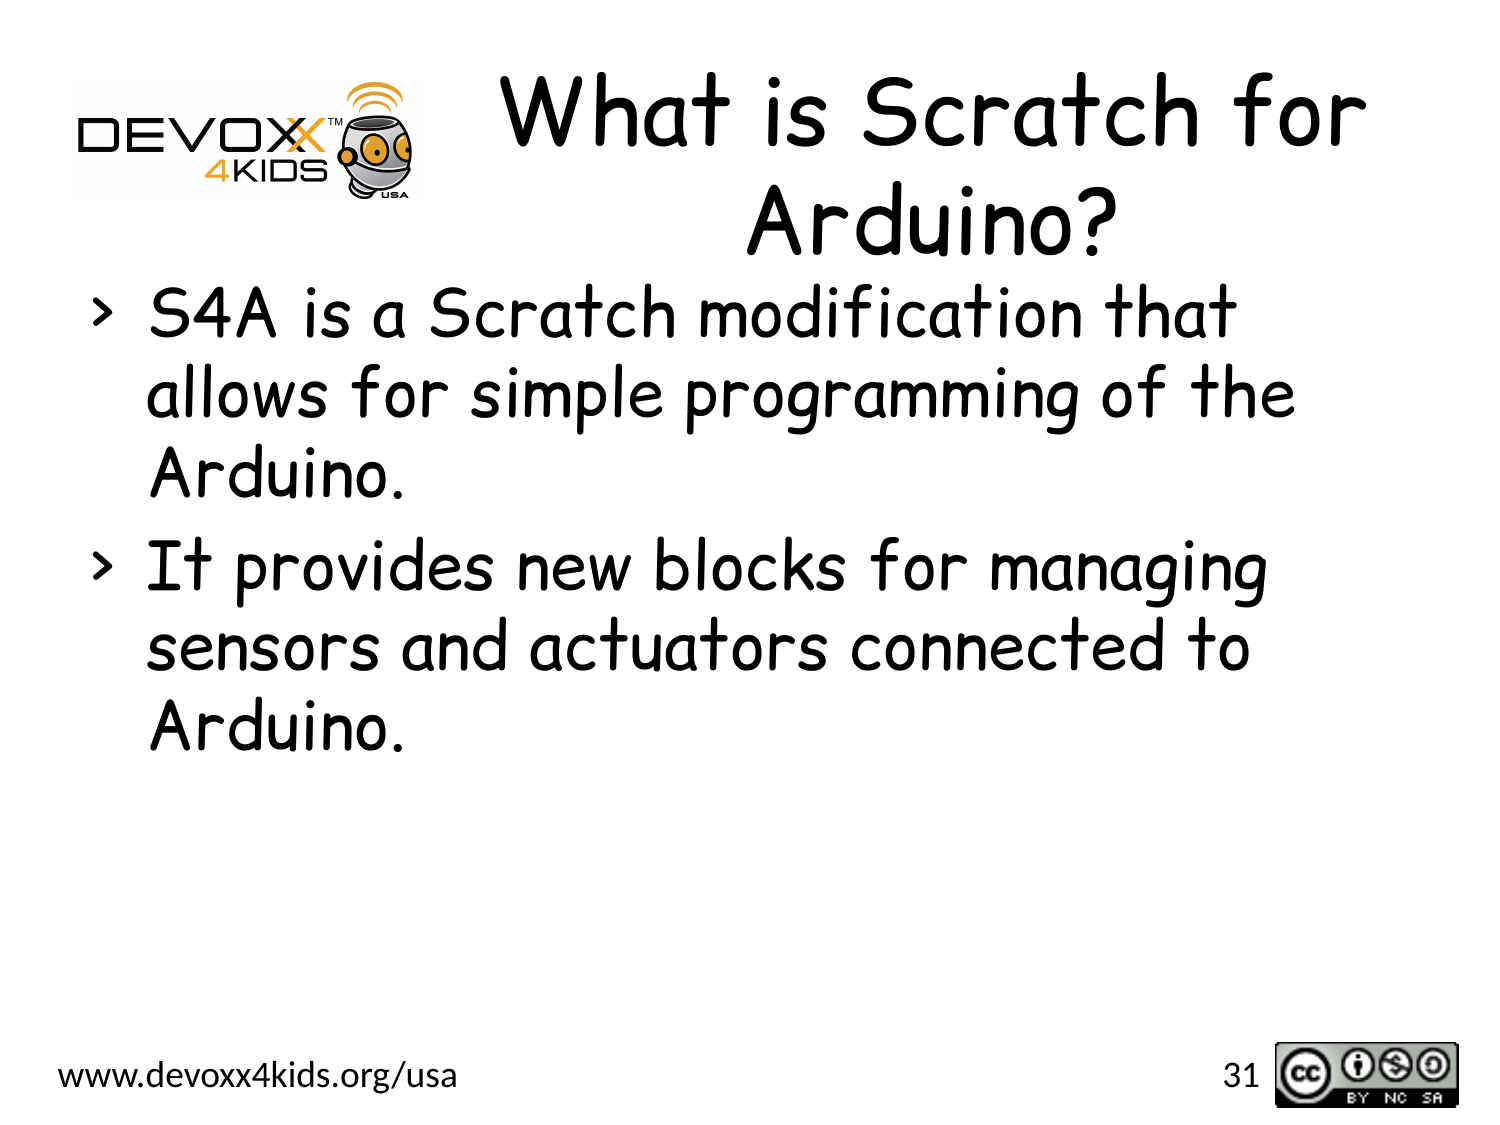

# What is Scratch for Arduino?
S4A is a Scratch modification that allows for simple programming of the Arduino.
It provides new blocks for managing sensors and actuators connected to Arduino.

31